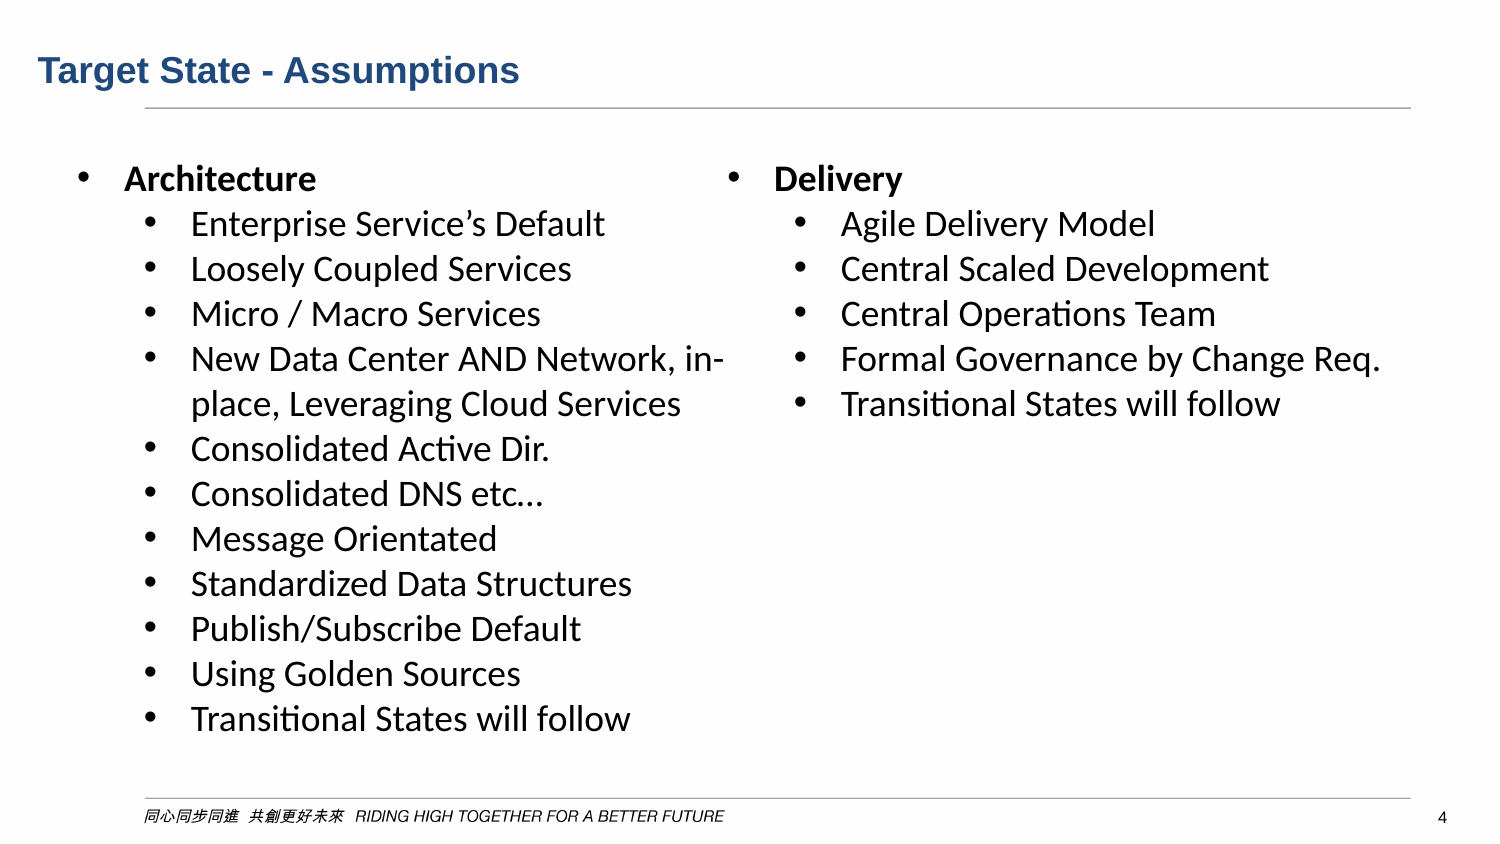

# Target State - Assumptions
Architecture
Enterprise Service’s Default
Loosely Coupled Services
Micro / Macro Services
New Data Center AND Network, in-place, Leveraging Cloud Services
Consolidated Active Dir.
Consolidated DNS etc…
Message Orientated
Standardized Data Structures
Publish/Subscribe Default
Using Golden Sources
Transitional States will follow
Delivery
Agile Delivery Model
Central Scaled Development
Central Operations Team
Formal Governance by Change Req.
Transitional States will follow